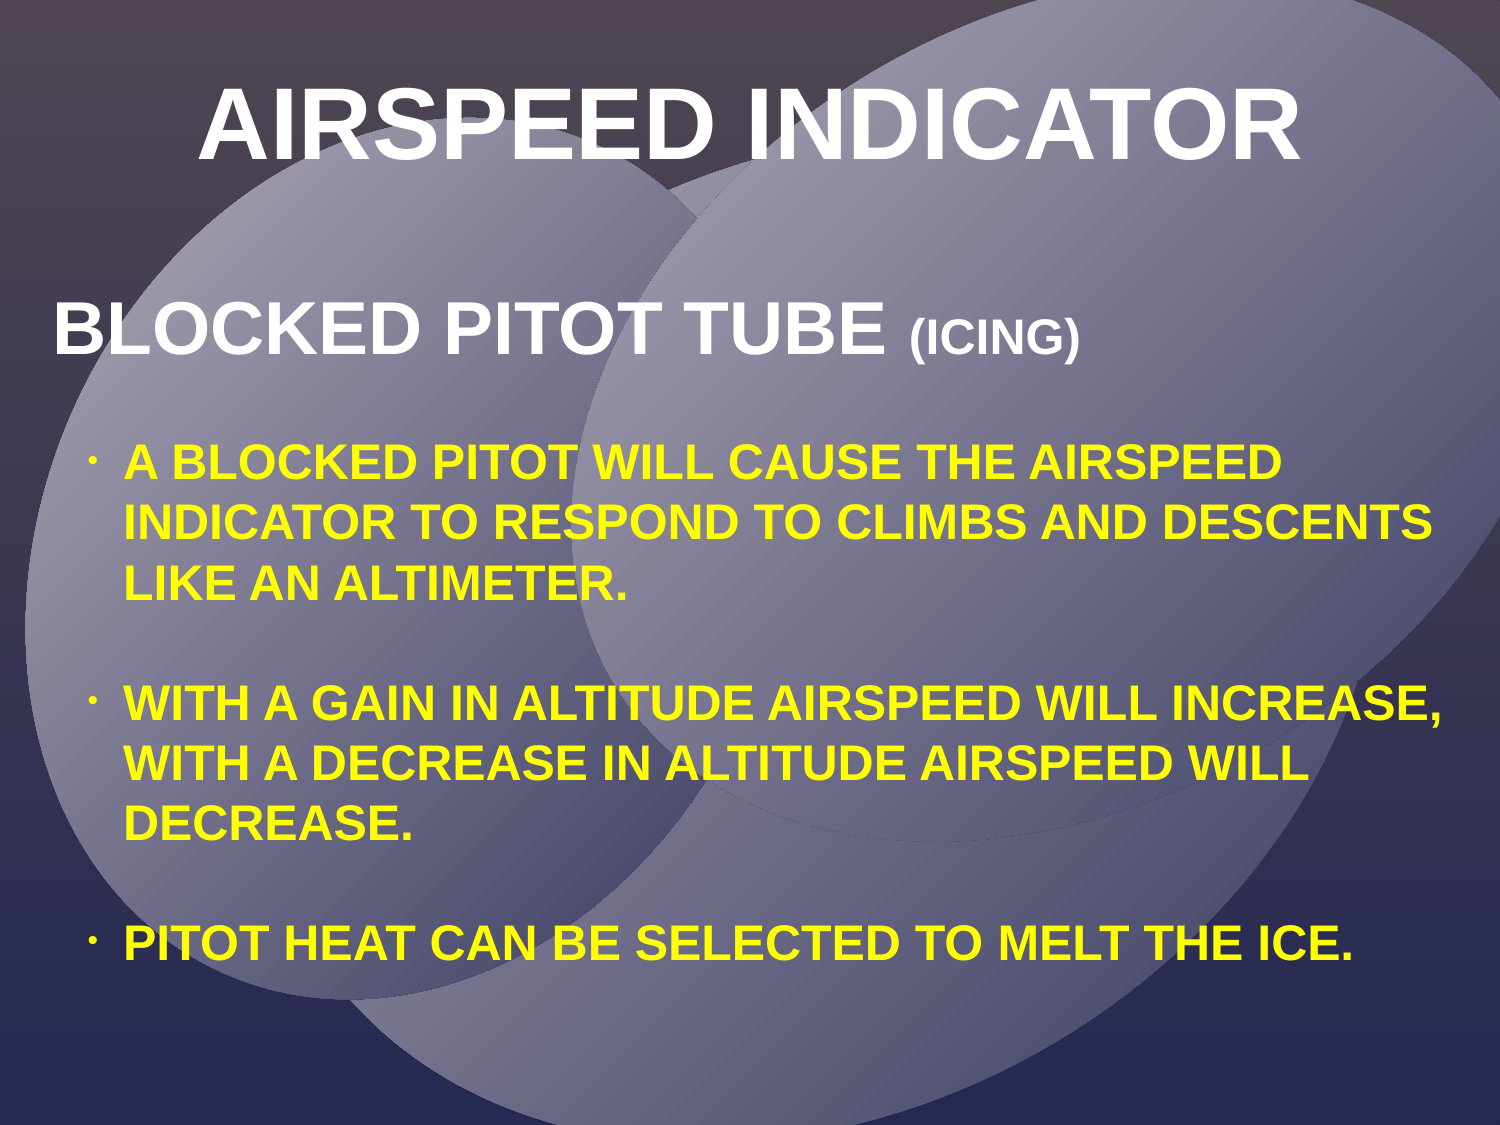

AIRSPEED INDICATOR
BLOCKED PITOT TUBE (ICING)

A BLOCKED PITOT WILL CAUSE THE AIRSPEED INDICATOR TO RESPOND TO CLIMBS AND DESCENTS LIKE AN ALTIMETER.

WITH A GAIN IN ALTITUDE AIRSPEED WILL INCREASE, WITH A DECREASE IN ALTITUDE AIRSPEED WILL DECREASE.

PITOT HEAT CAN BE SELECTED TO MELT THE ICE.